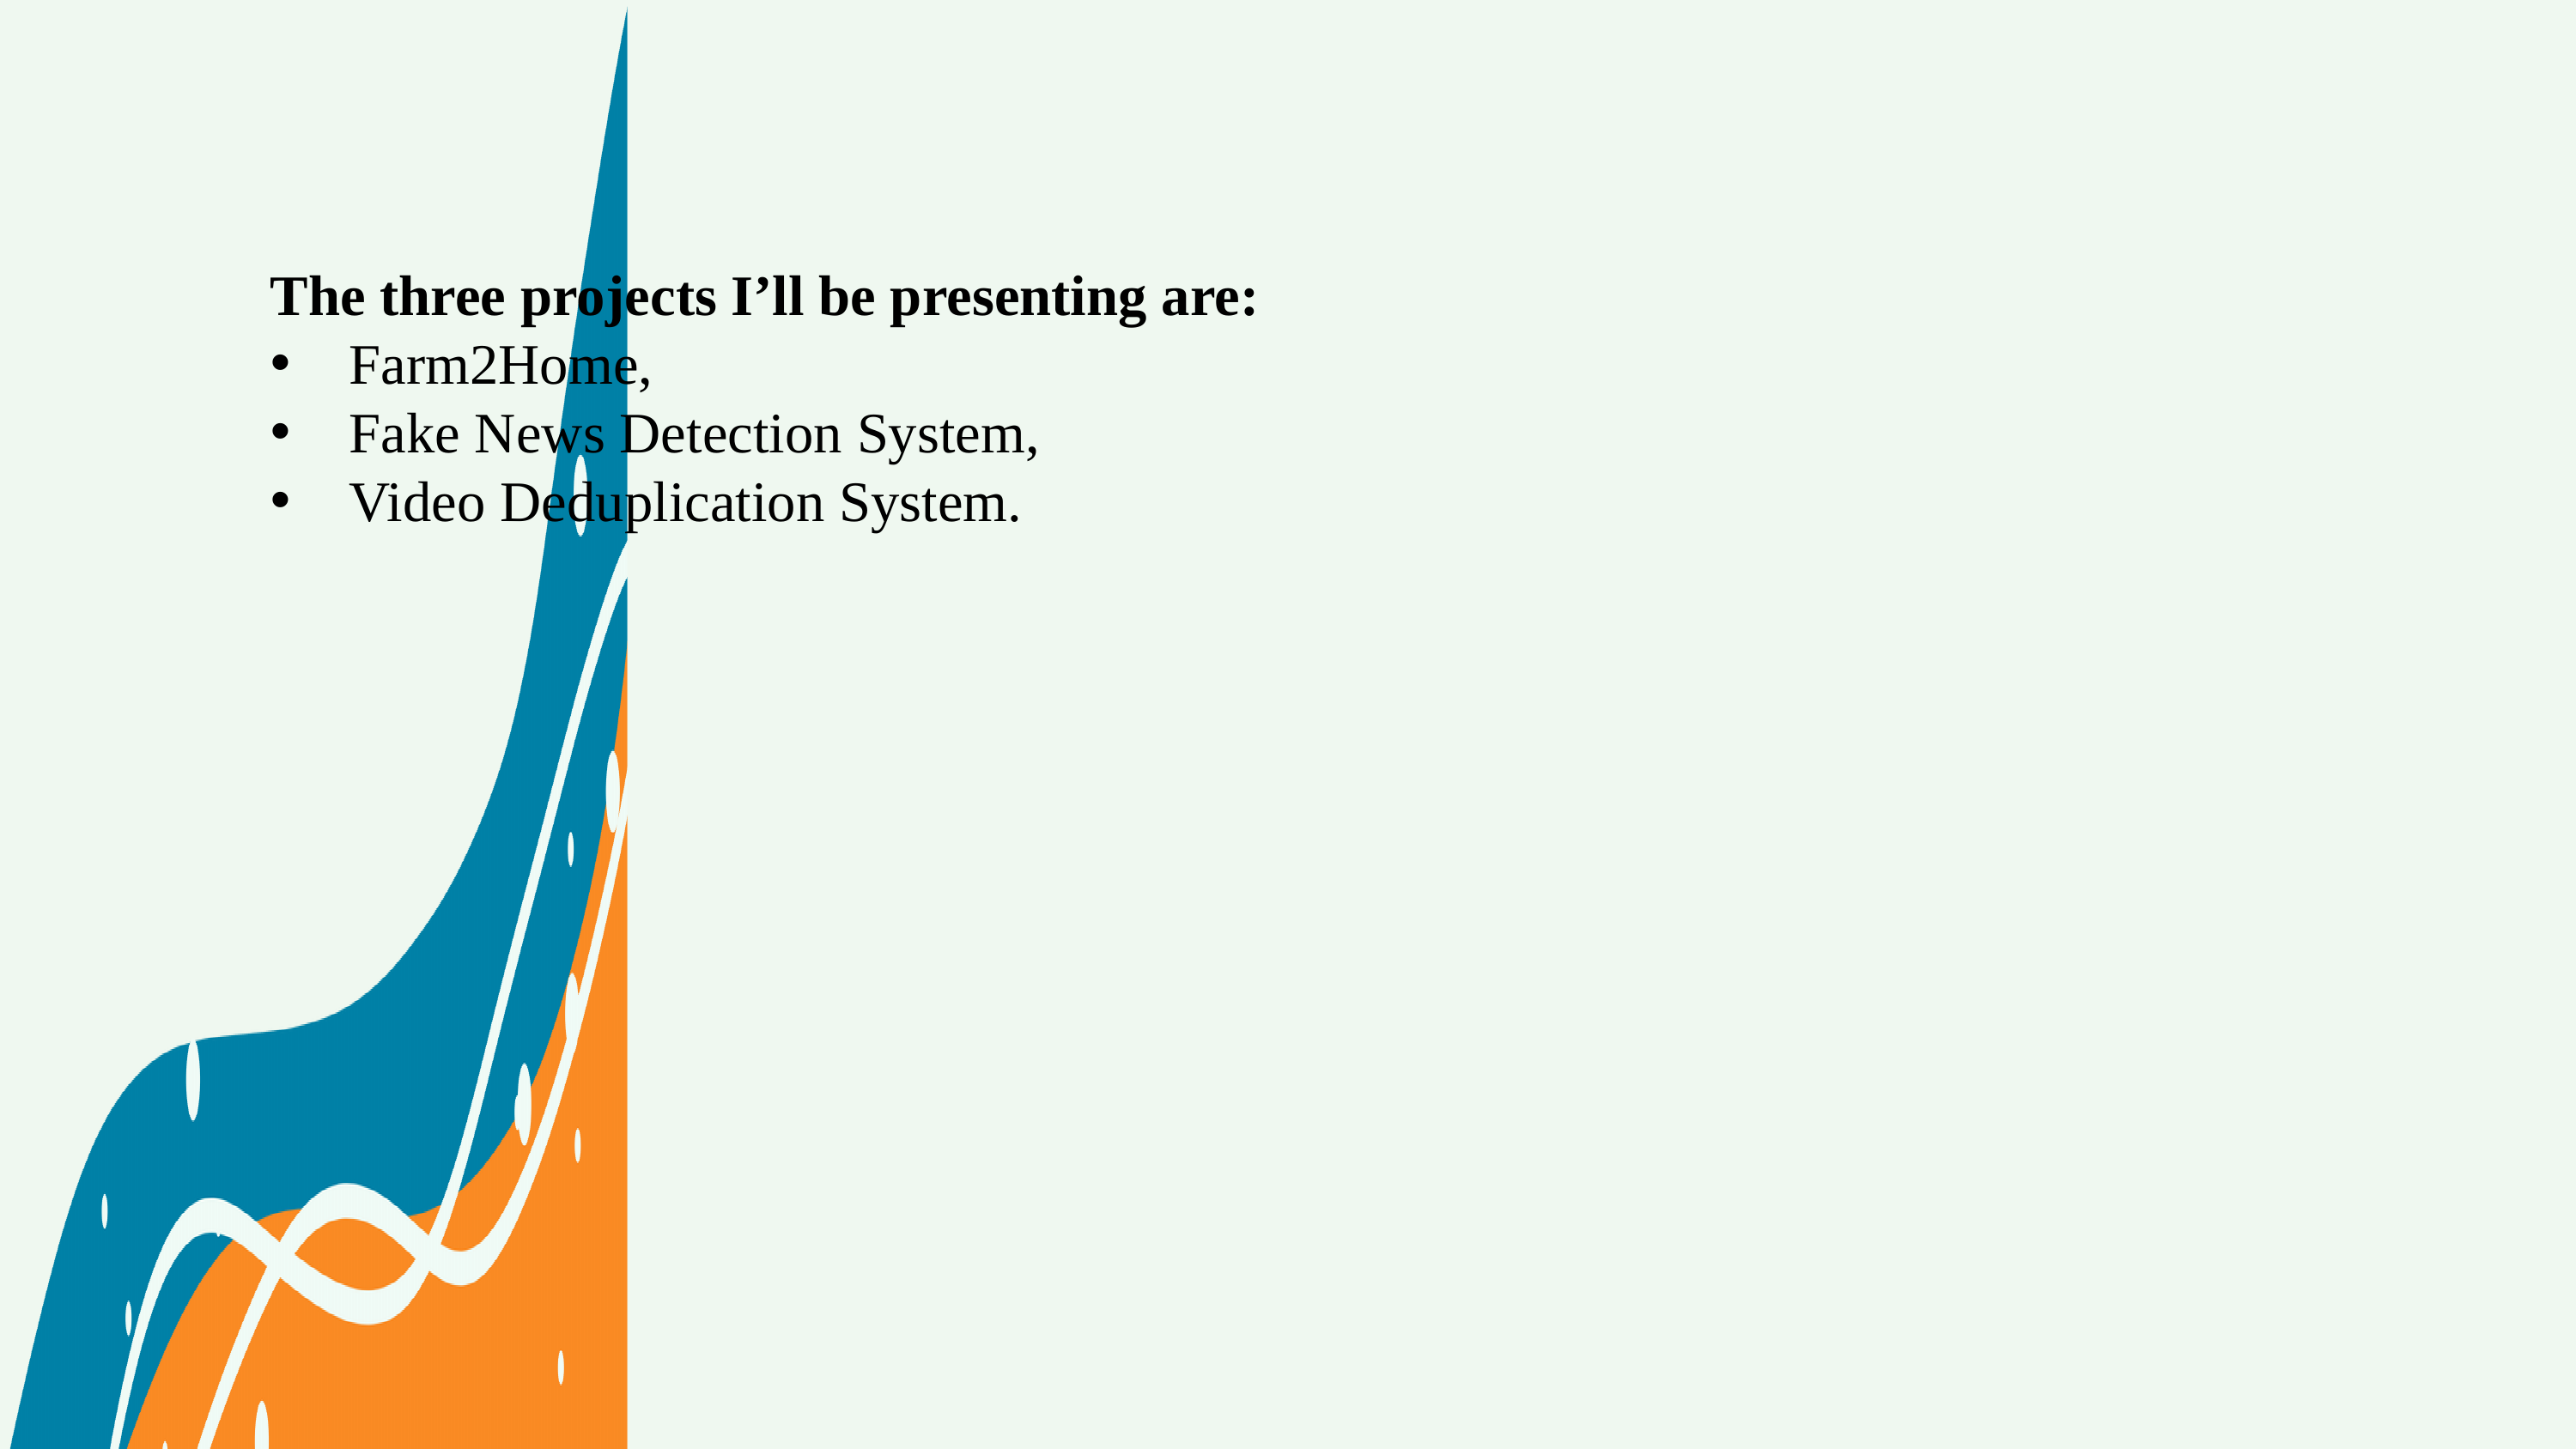

The three projects I’ll be presenting are:
 Farm2Home,
 Fake News Detection System,
 Video Deduplication System.